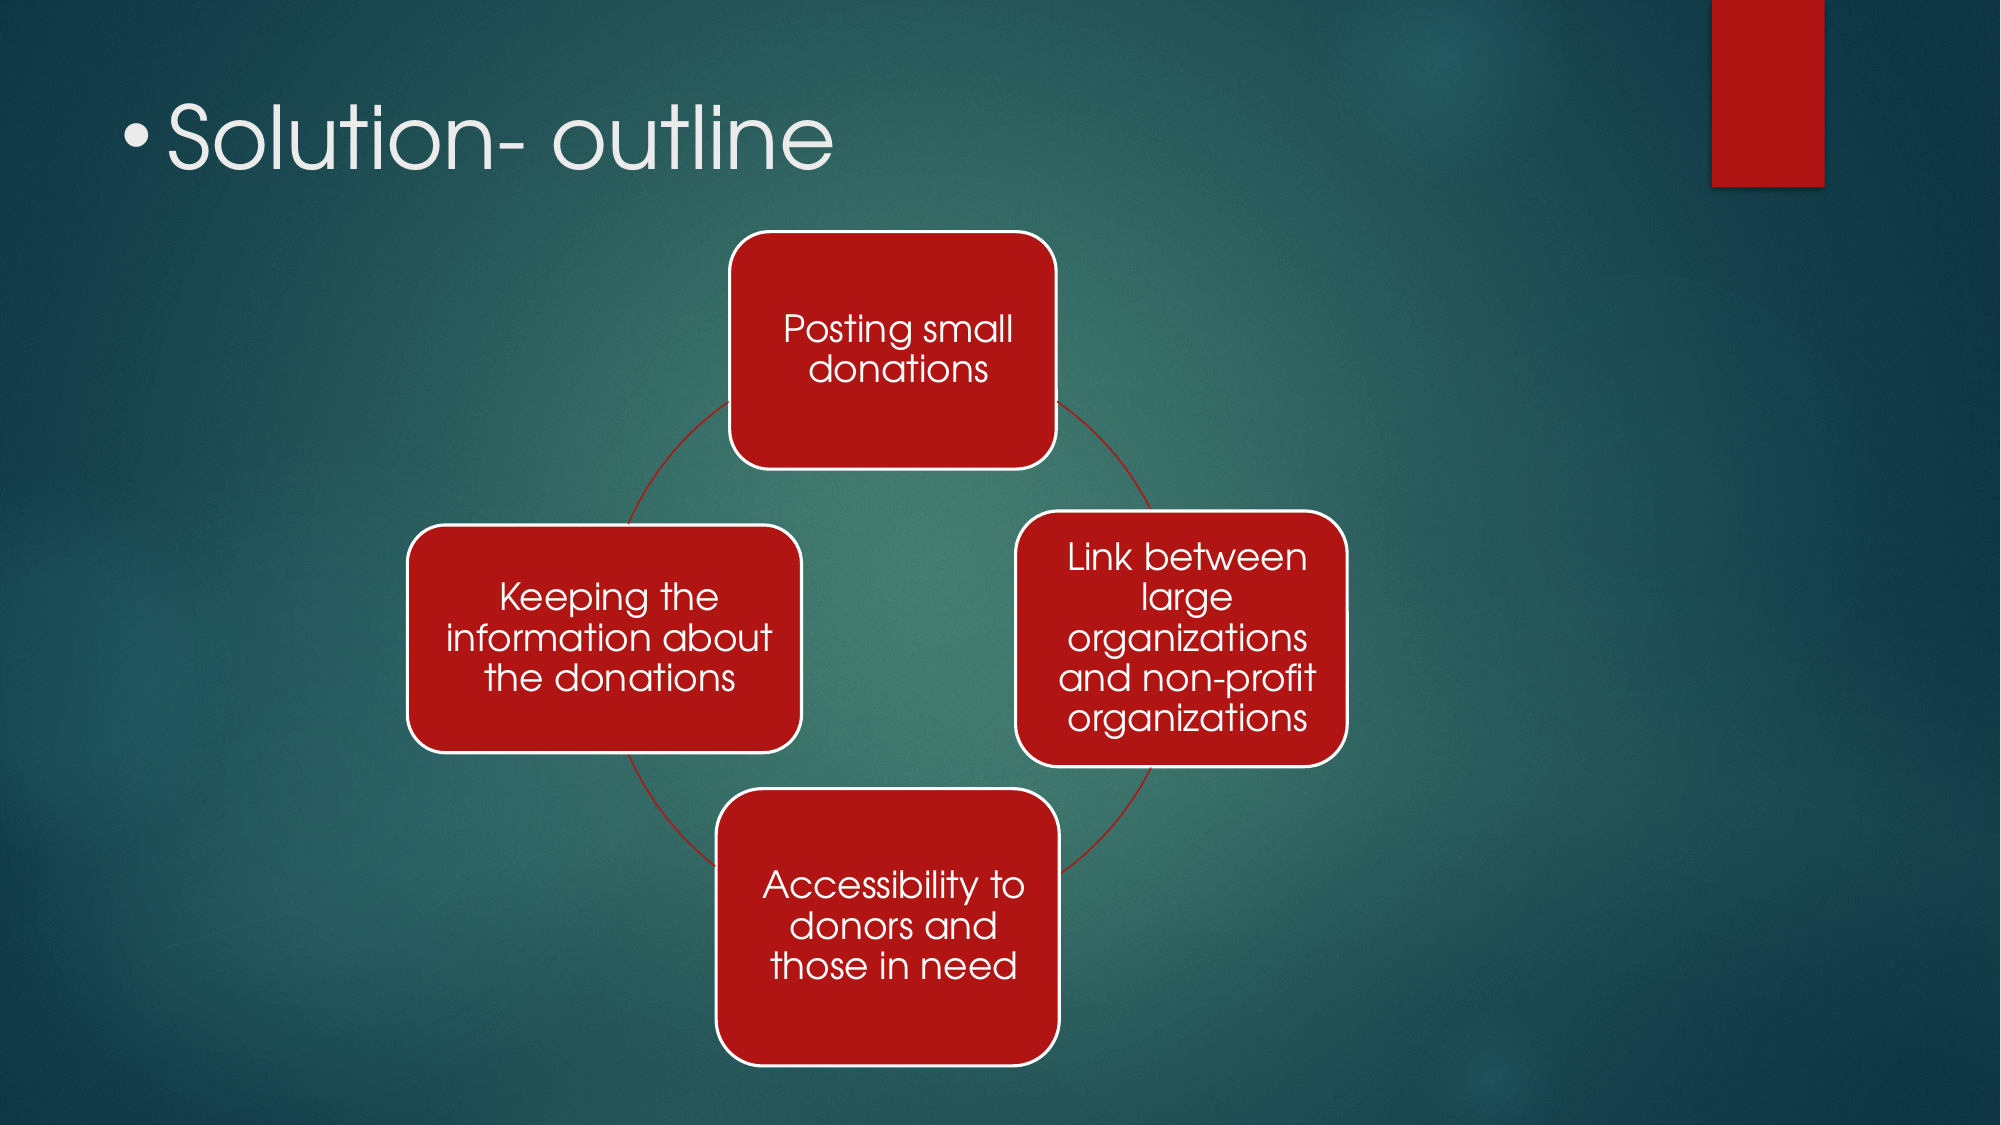

# Solution- outline
Posting small donations
Link between large organizations and non-profit organizations
Accessibility to donors and those in need
Keeping the information about the donations